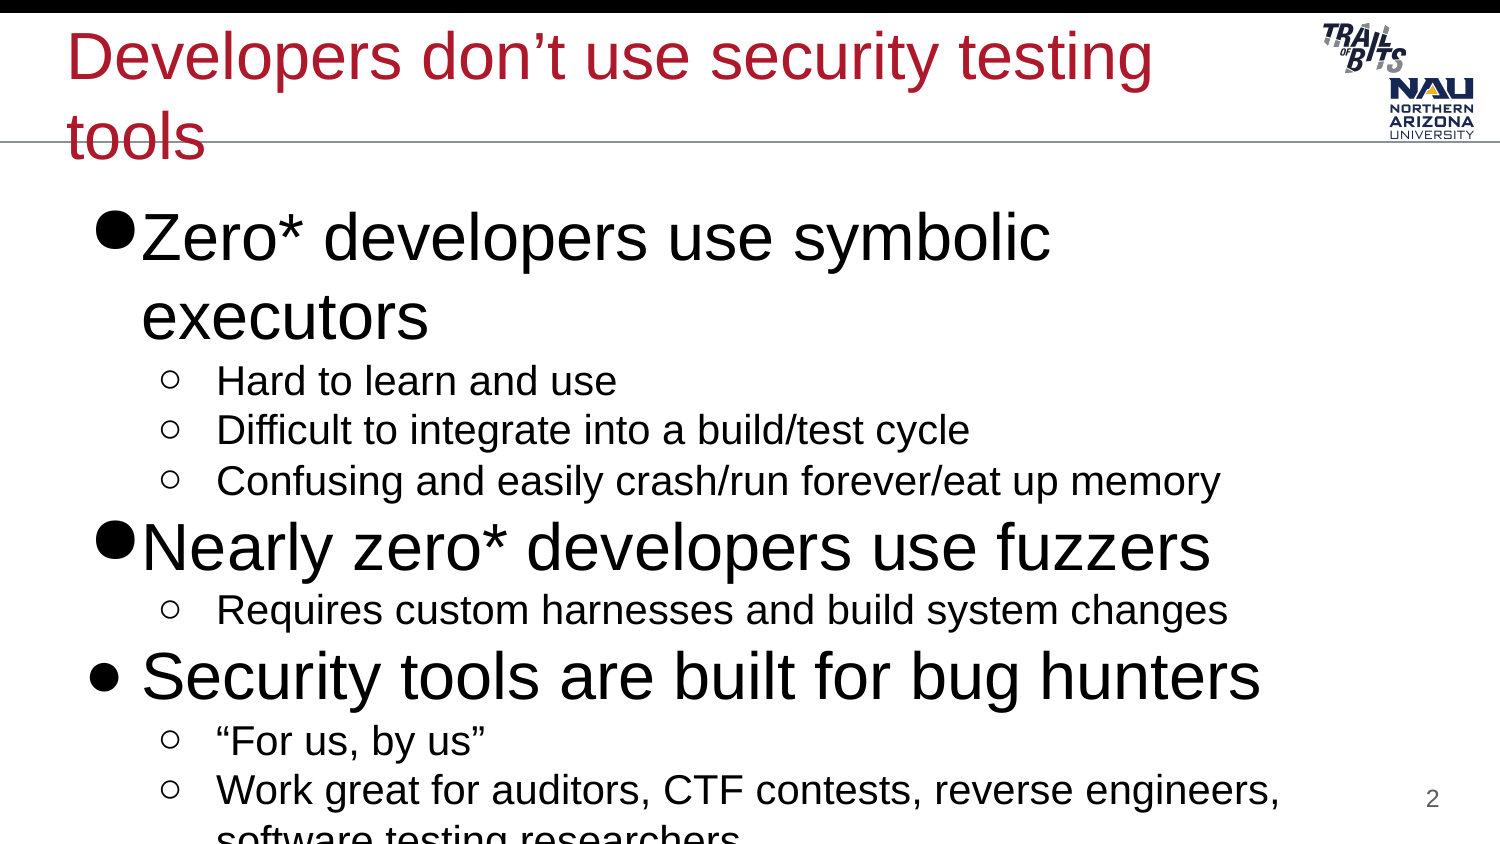

# Developers don’t use security testing tools
Zero* developers use symbolic executors
Hard to learn and use
Difficult to integrate into a build/test cycle
Confusing and easily crash/run forever/eat up memory
Nearly zero* developers use fuzzers
Requires custom harnesses and build system changes
Security tools are built for bug hunters
“For us, by us”
Work great for auditors, CTF contests, reverse engineers, software testing researchers…
Confusing and alien for software developers
2